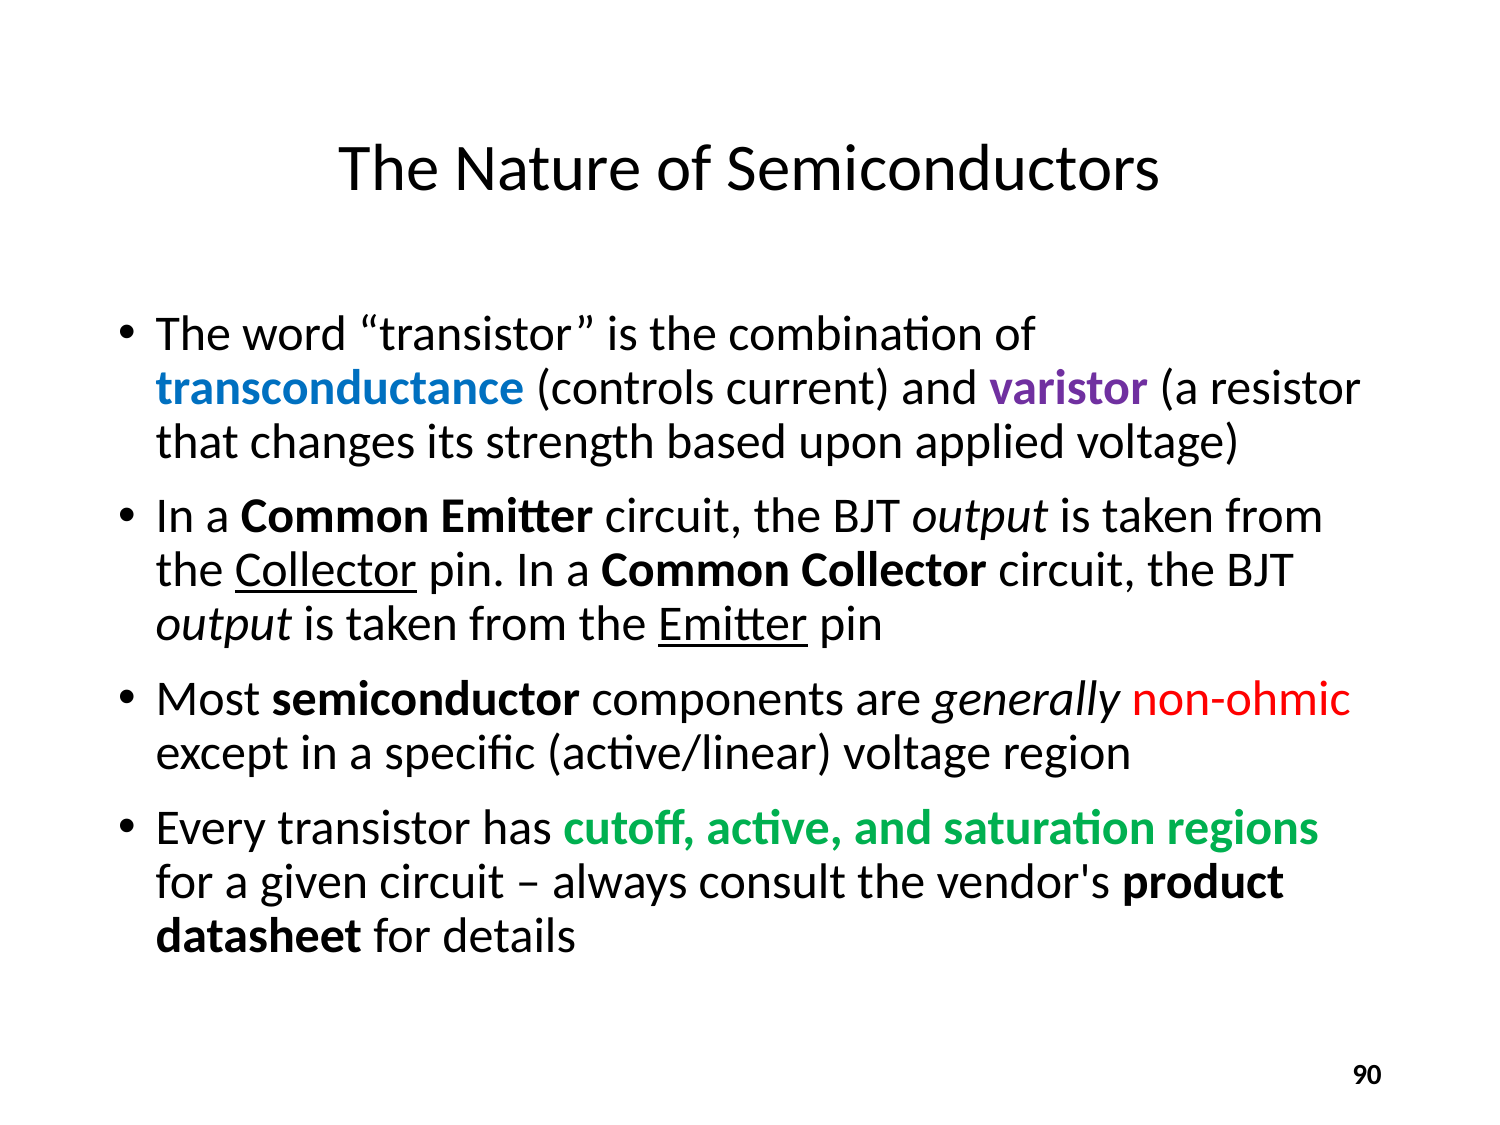

# The Nature of Semiconductors
The word “transistor” is the combination of transconductance (controls current) and varistor (a resistor that changes its strength based upon applied voltage)
In a Common Emitter circuit, the BJT output is taken from the Collector pin. In a Common Collector circuit, the BJT output is taken from the Emitter pin
Most semiconductor components are generally non-ohmic except in a specific (active/linear) voltage region
Every transistor has cutoff, active, and saturation regions for a given circuit – always consult the vendor's product datasheet for details
90